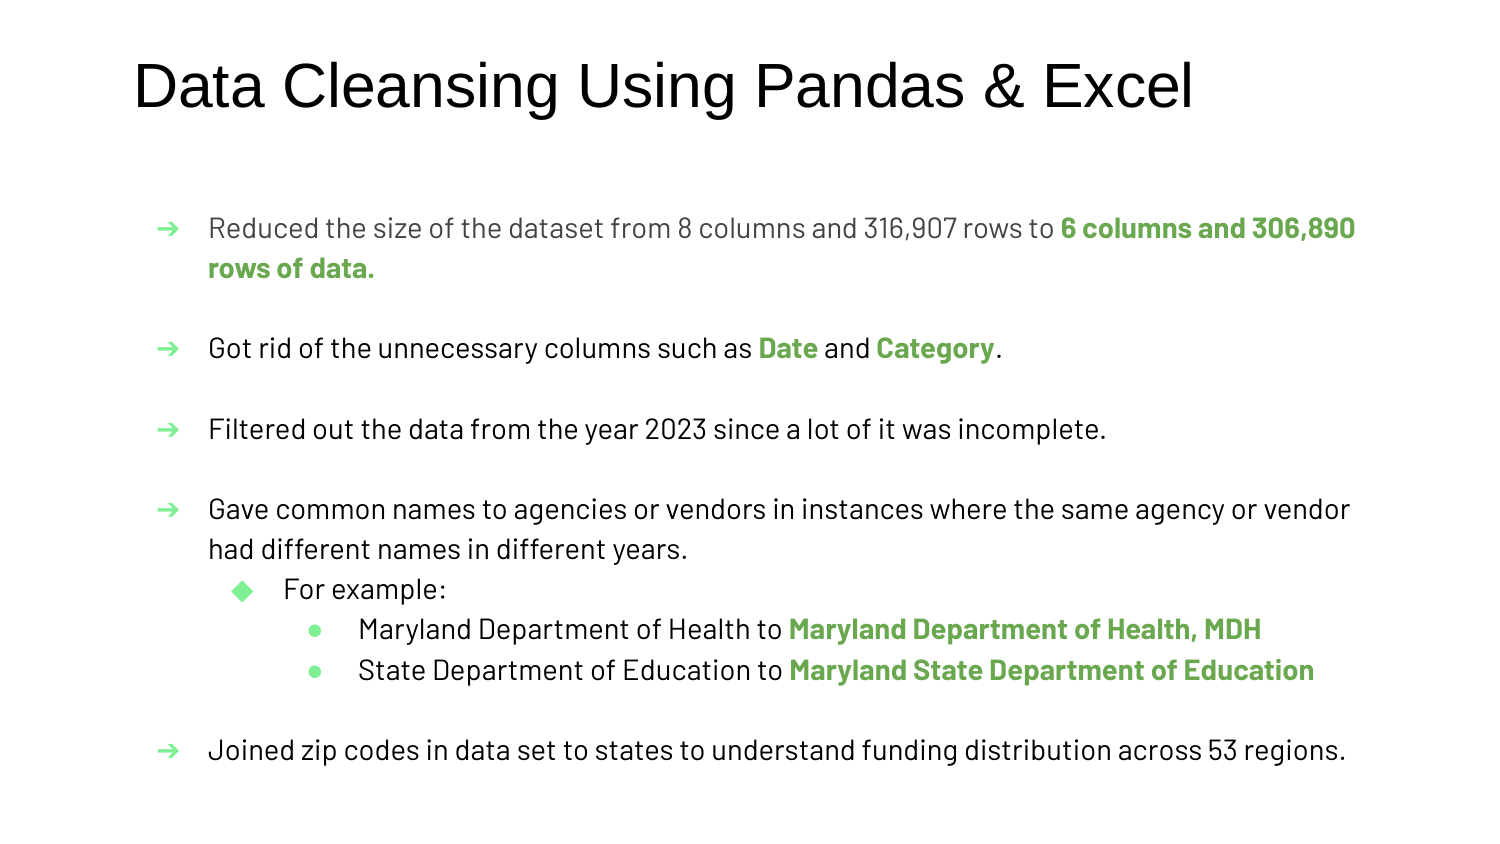

# Data Cleansing Using Pandas & Excel

Reduced the size of the dataset from 8 columns and 316,907 rows to 6 columns and 306,890 rows of data.

Got rid of the unnecessary columns such as Date and Category.

Filtered out the data from the year 2023 since a lot of it was incomplete.

Gave common names to agencies or vendors in instances where the same agency or vendor had different names in different years.
For example:
Maryland Department of Health to Maryland Department of Health, MDH
State Department of Education to Maryland State Department of Education

Joined zip codes in data set to states to understand funding distribution across 53 regions.